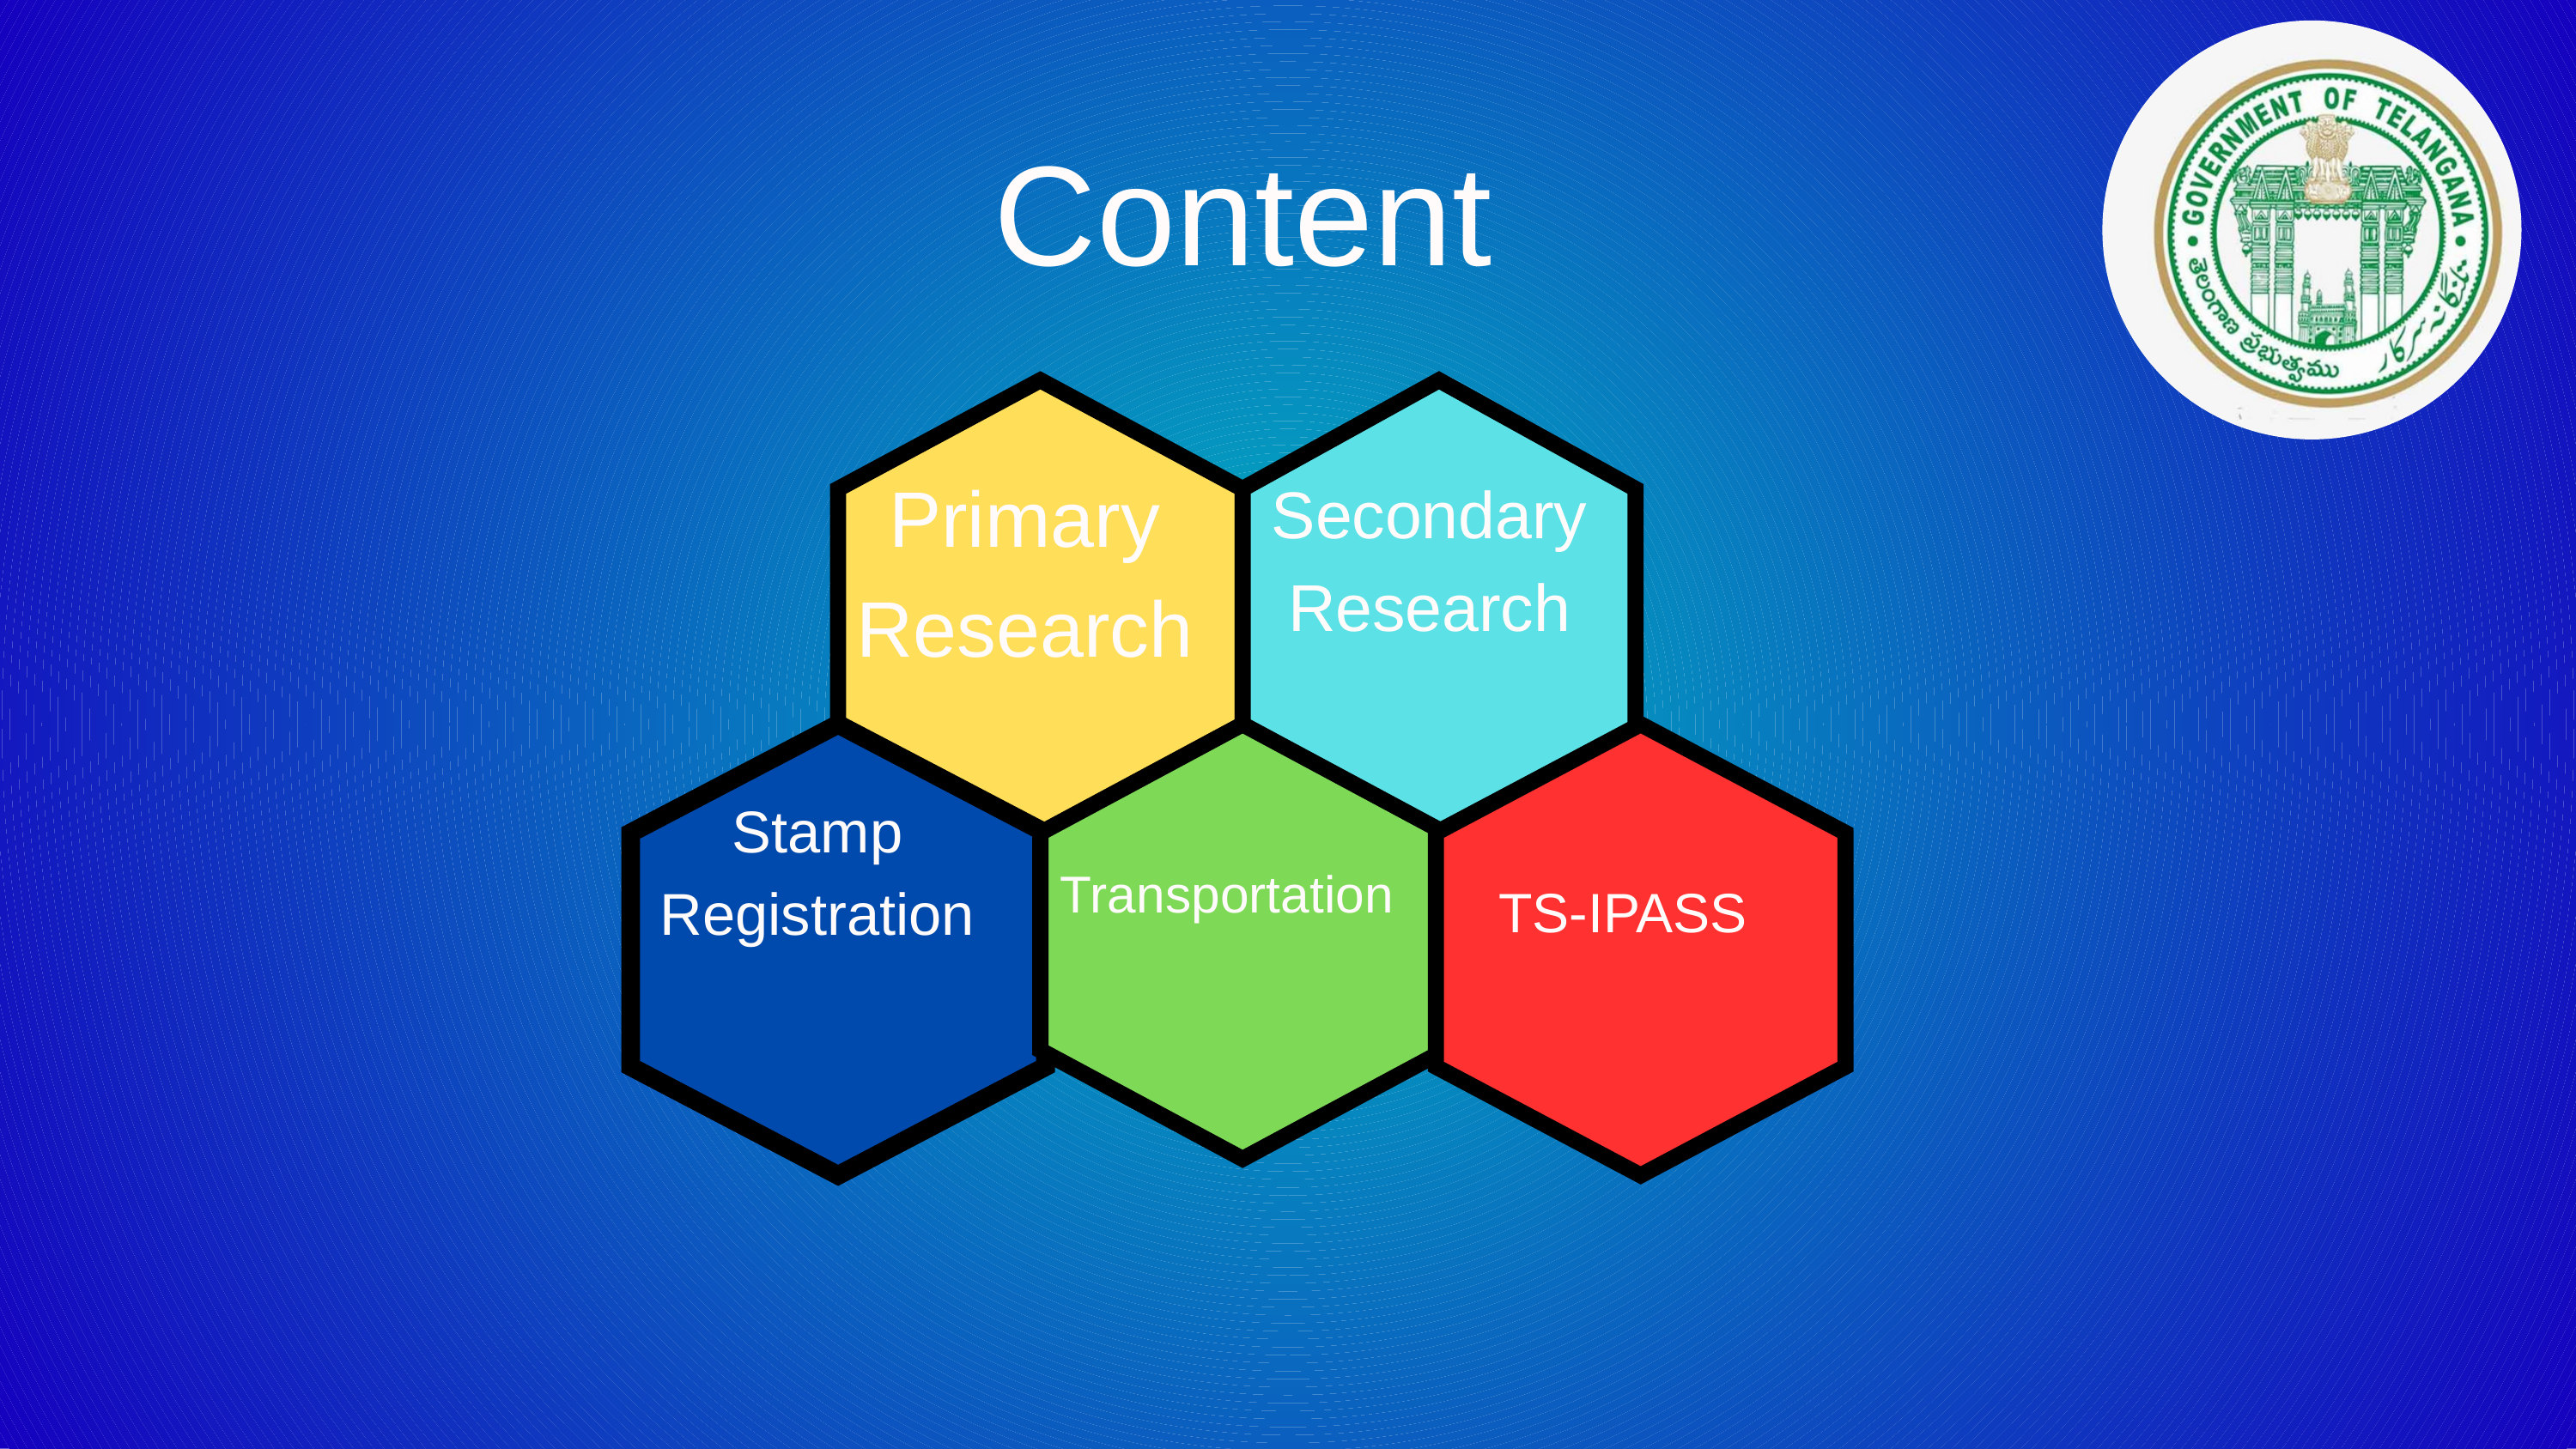

Content

Primary Research

Secondary Research

Stamp Registration

Transportation

TS-IPASS